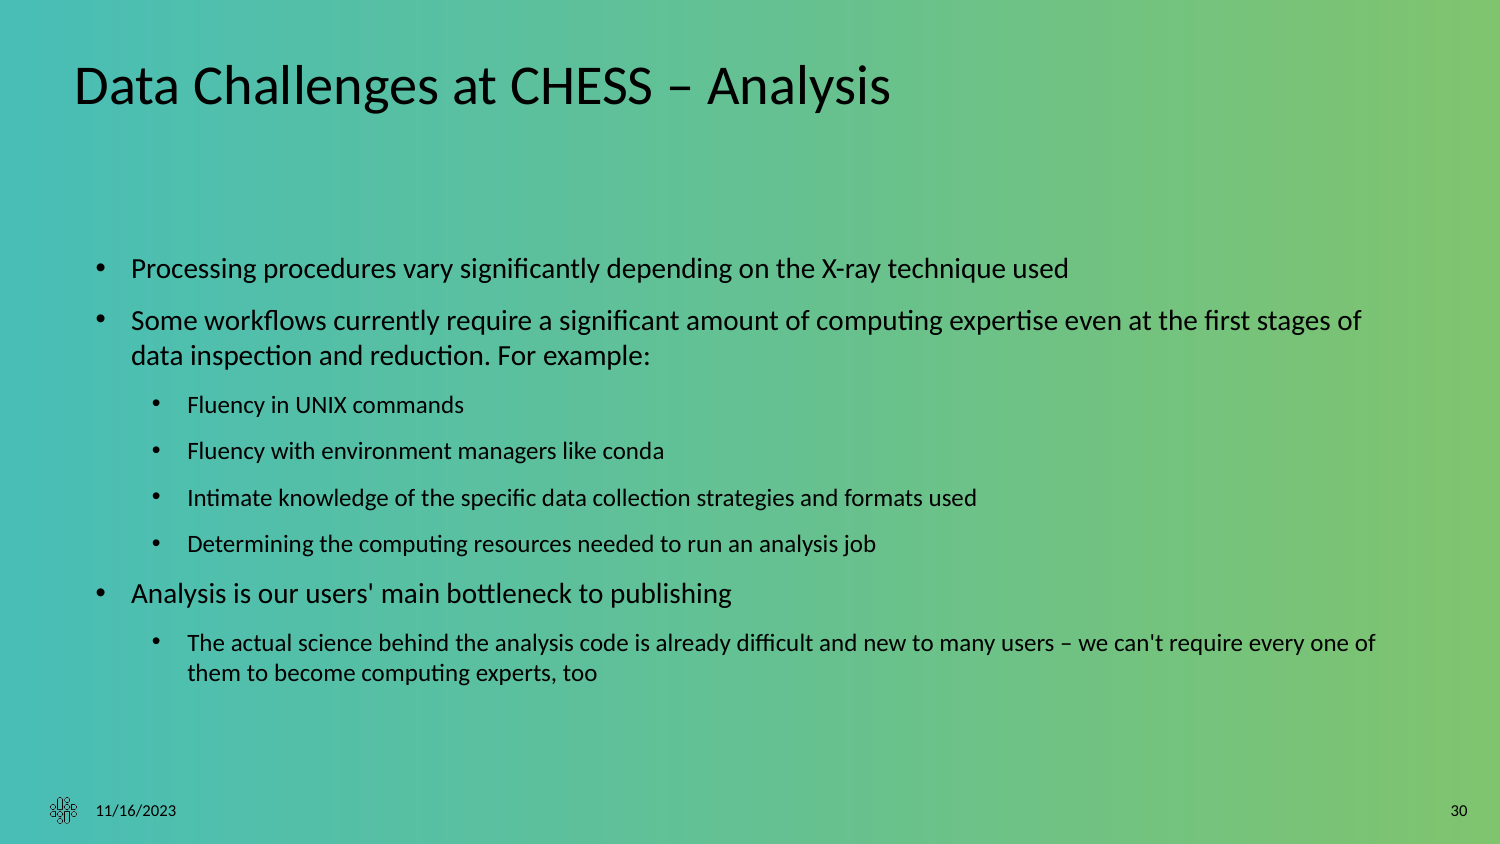

# Data Challenges at CHESS – Analysis
Processing procedures vary significantly depending on the X-ray technique used
Some workflows currently require a significant amount of computing expertise even at the first stages of data inspection and reduction. For example:
Fluency in UNIX commands
Fluency with environment managers like conda
Intimate knowledge of the specific data collection strategies and formats used
Determining the computing resources needed to run an analysis job
Analysis is our users' main bottleneck to publishing
The actual science behind the analysis code is already difficult and new to many users – we can't require every one of them to become computing experts, too
11/16/2023
30